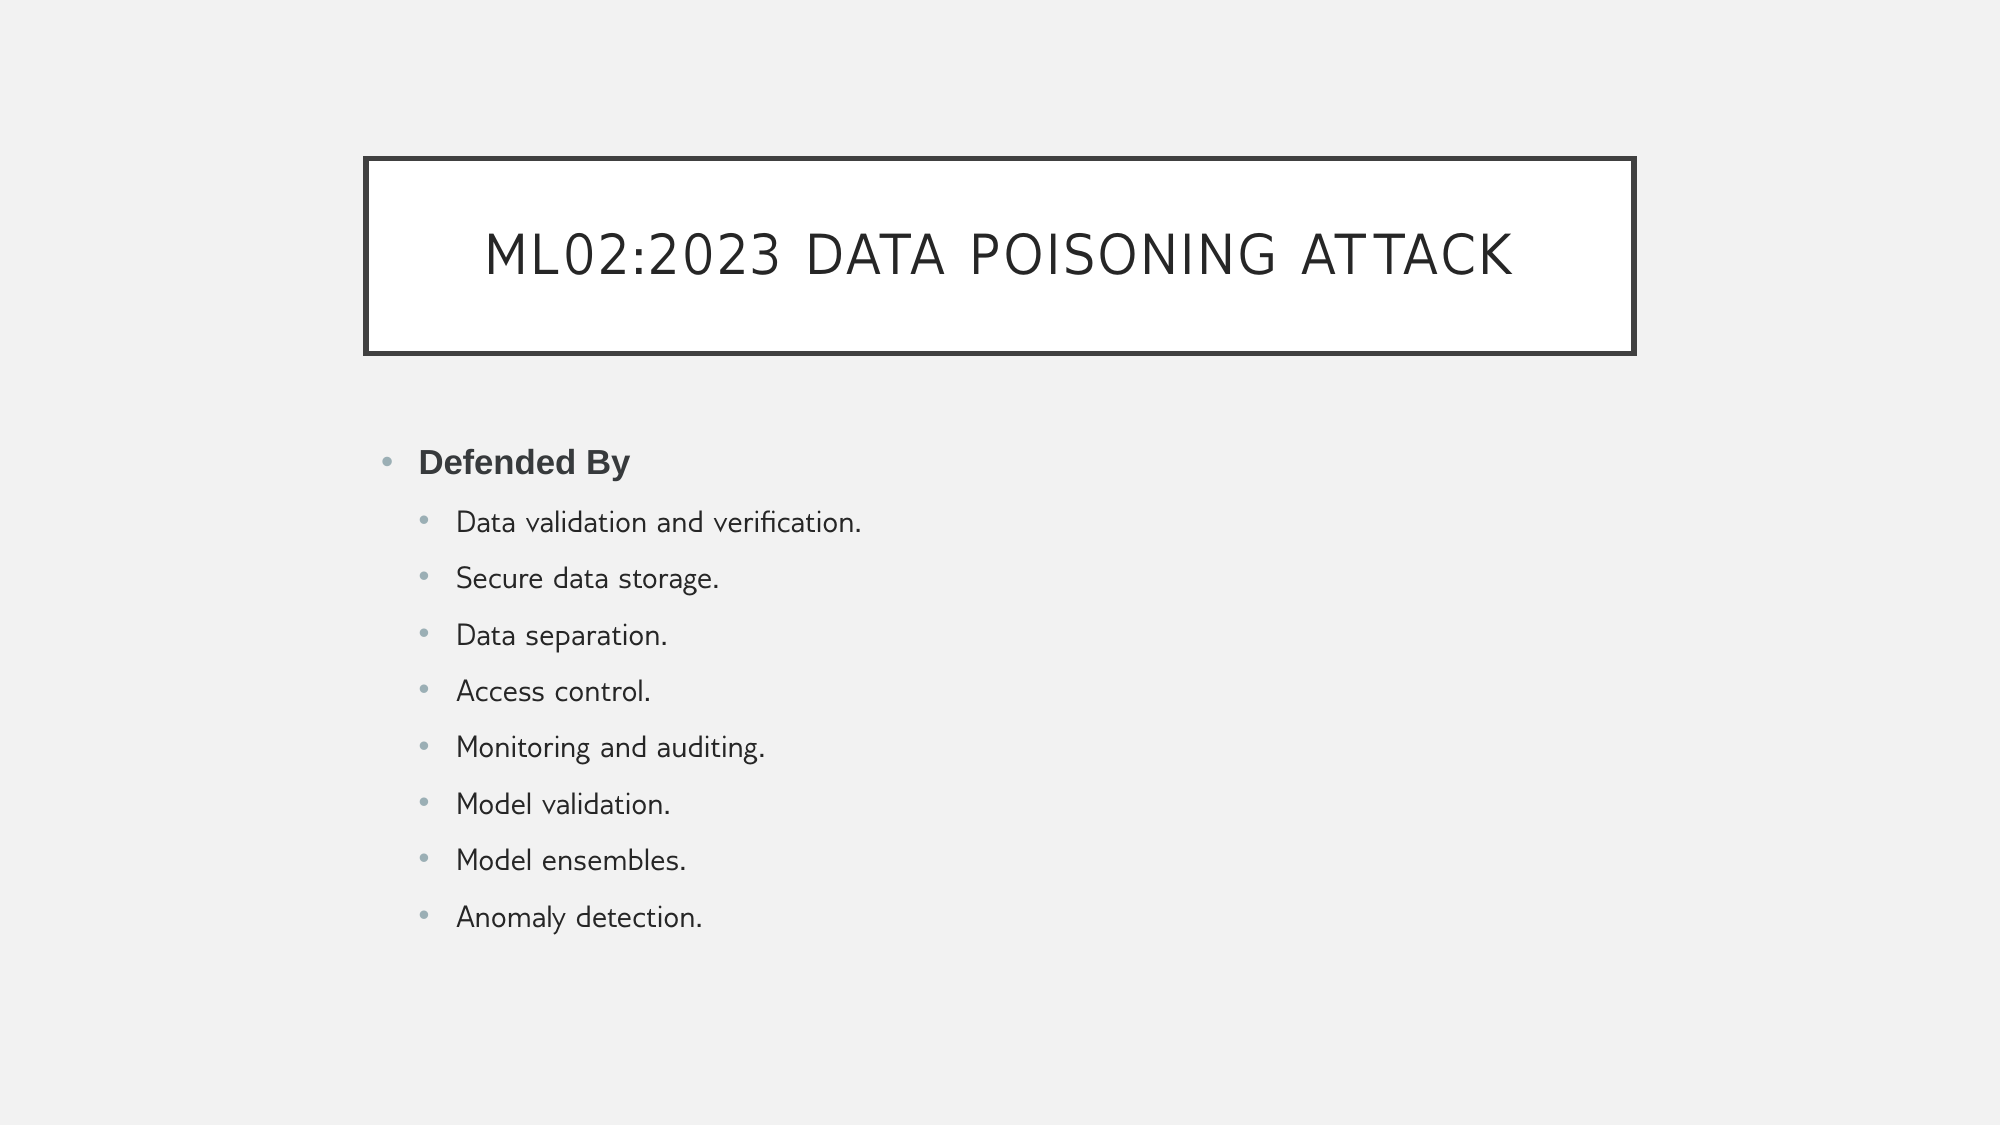

# ML02:2023 Data Poisoning Attack
Defended By
Data validation and verification.
Secure data storage.
Data separation.
Access control.
Monitoring and auditing.
Model validation.
Model ensembles.
Anomaly detection.